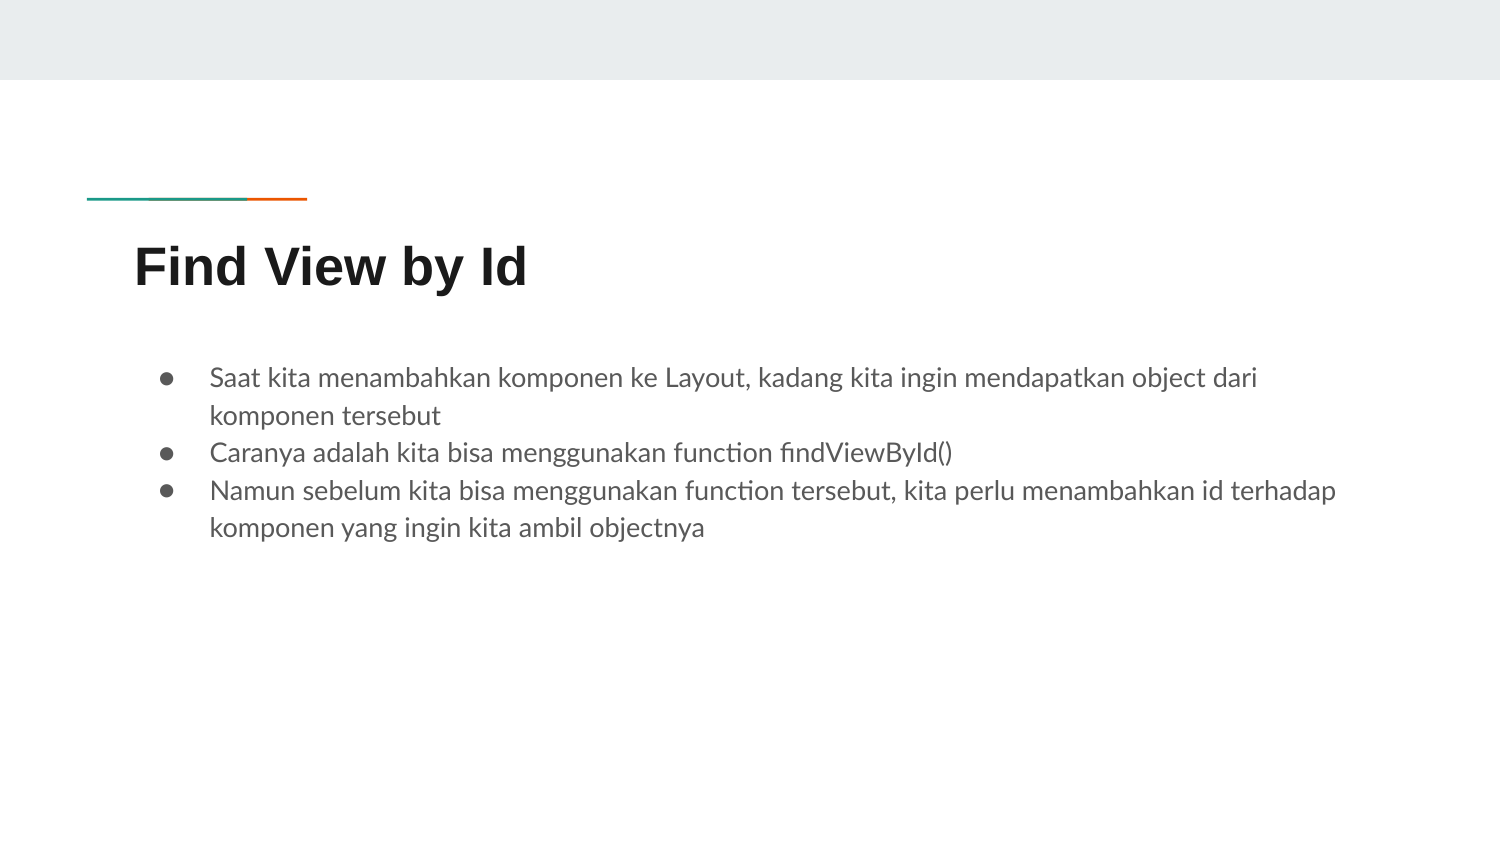

# Find View by Id
Saat kita menambahkan komponen ke Layout, kadang kita ingin mendapatkan object dari komponen tersebut
Caranya adalah kita bisa menggunakan function findViewById()
Namun sebelum kita bisa menggunakan function tersebut, kita perlu menambahkan id terhadap komponen yang ingin kita ambil objectnya